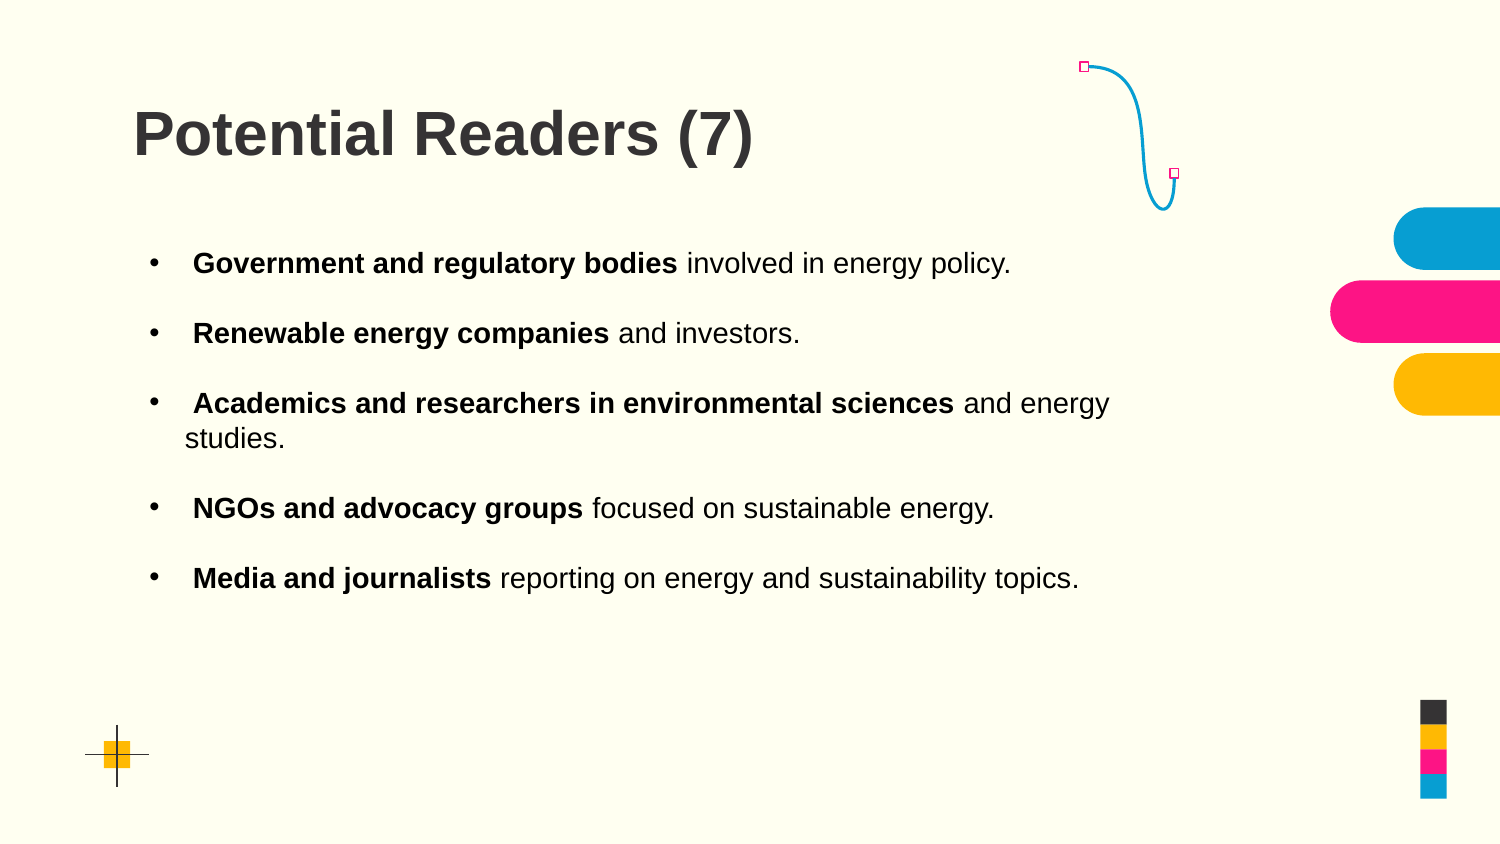

# Potential Readers (7)
 Government and regulatory bodies involved in energy policy.

 Renewable energy companies and investors.

 Academics and researchers in environmental sciences and energy studies.

 NGOs and advocacy groups focused on sustainable energy.

 Media and journalists reporting on energy and sustainability topics.